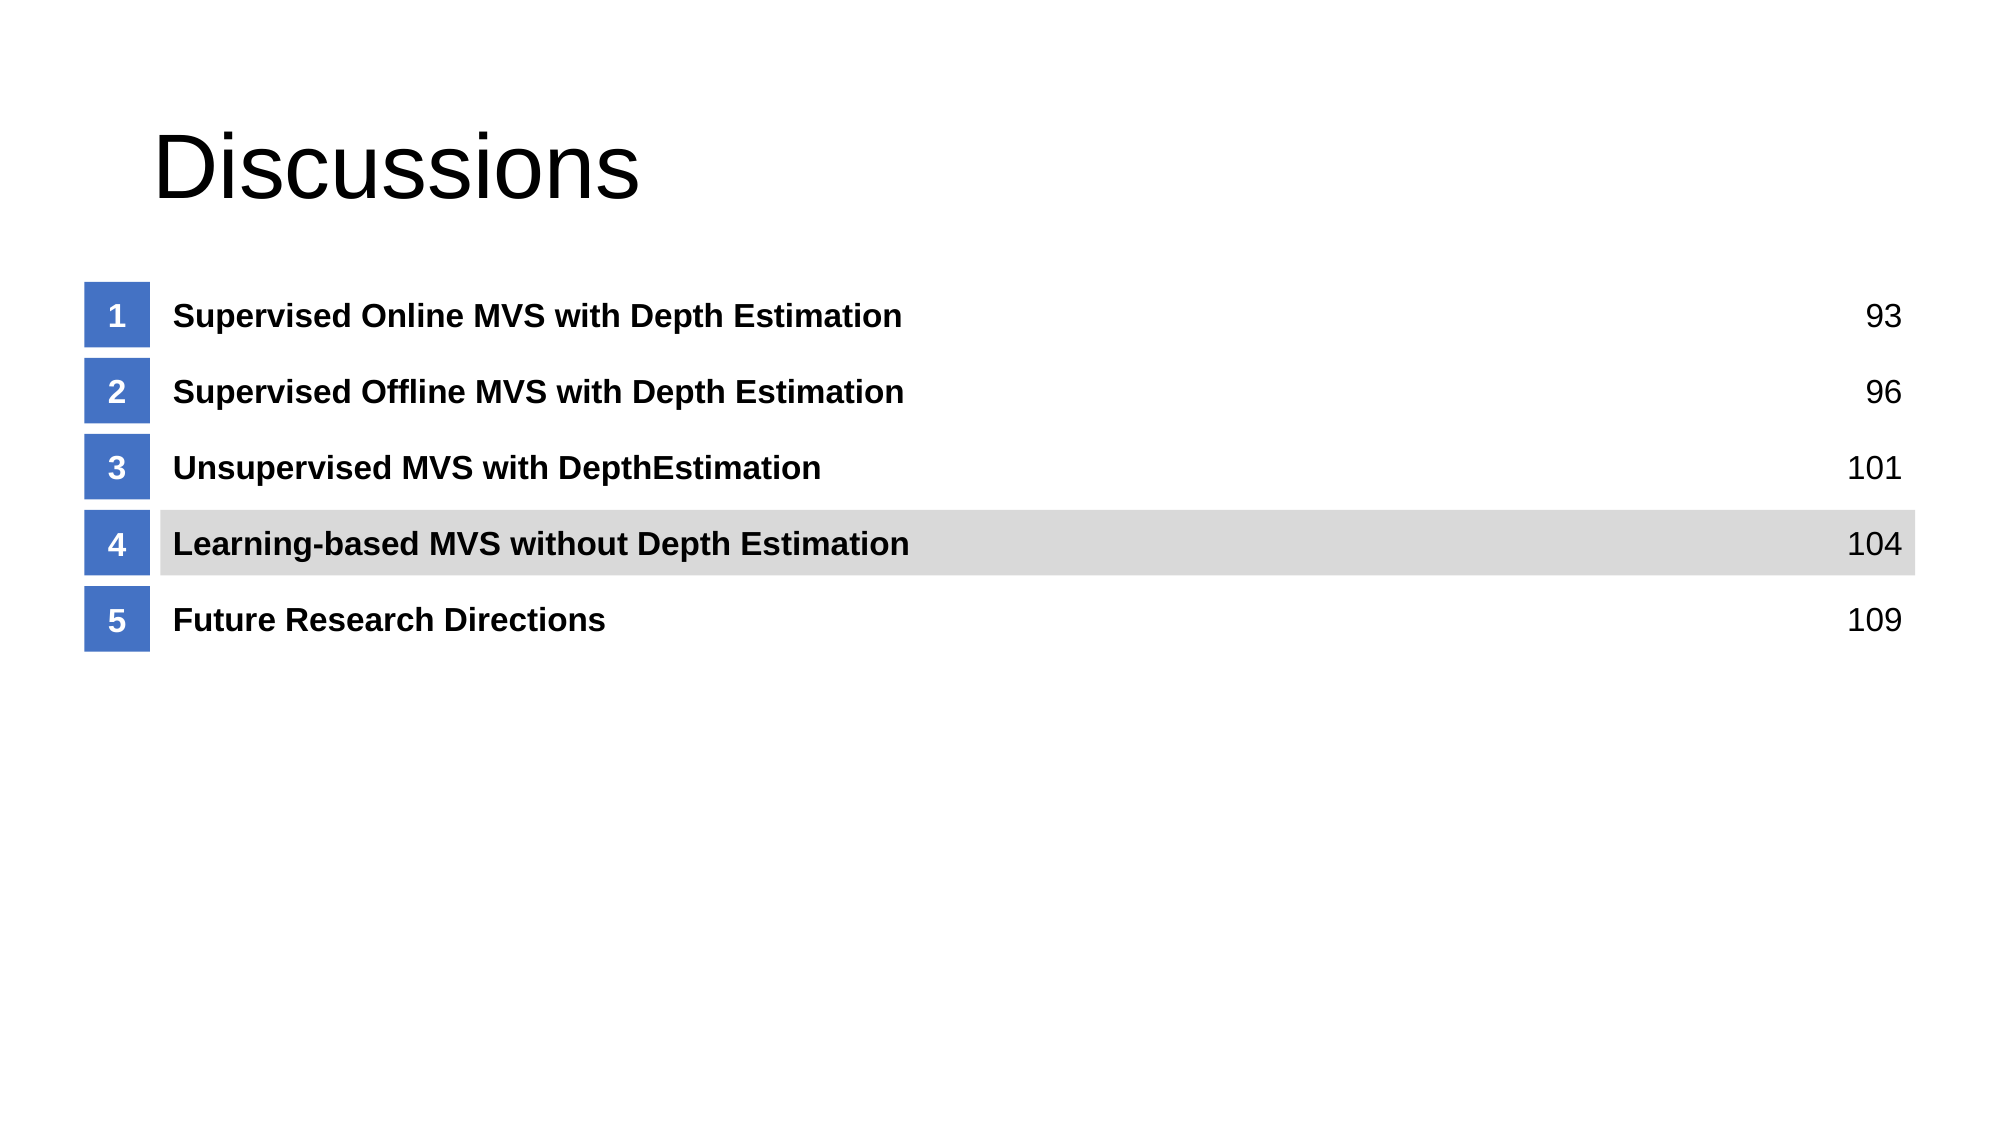

# Discussions
1
Supervised Online MVS with Depth Estimation
93
2
Supervised Offline MVS with Depth Estimation
96
3
Unsupervised MVS with DepthEstimation
101
4

Learning-based MVS without Depth Estimation
104
5
Future Research Directions
109